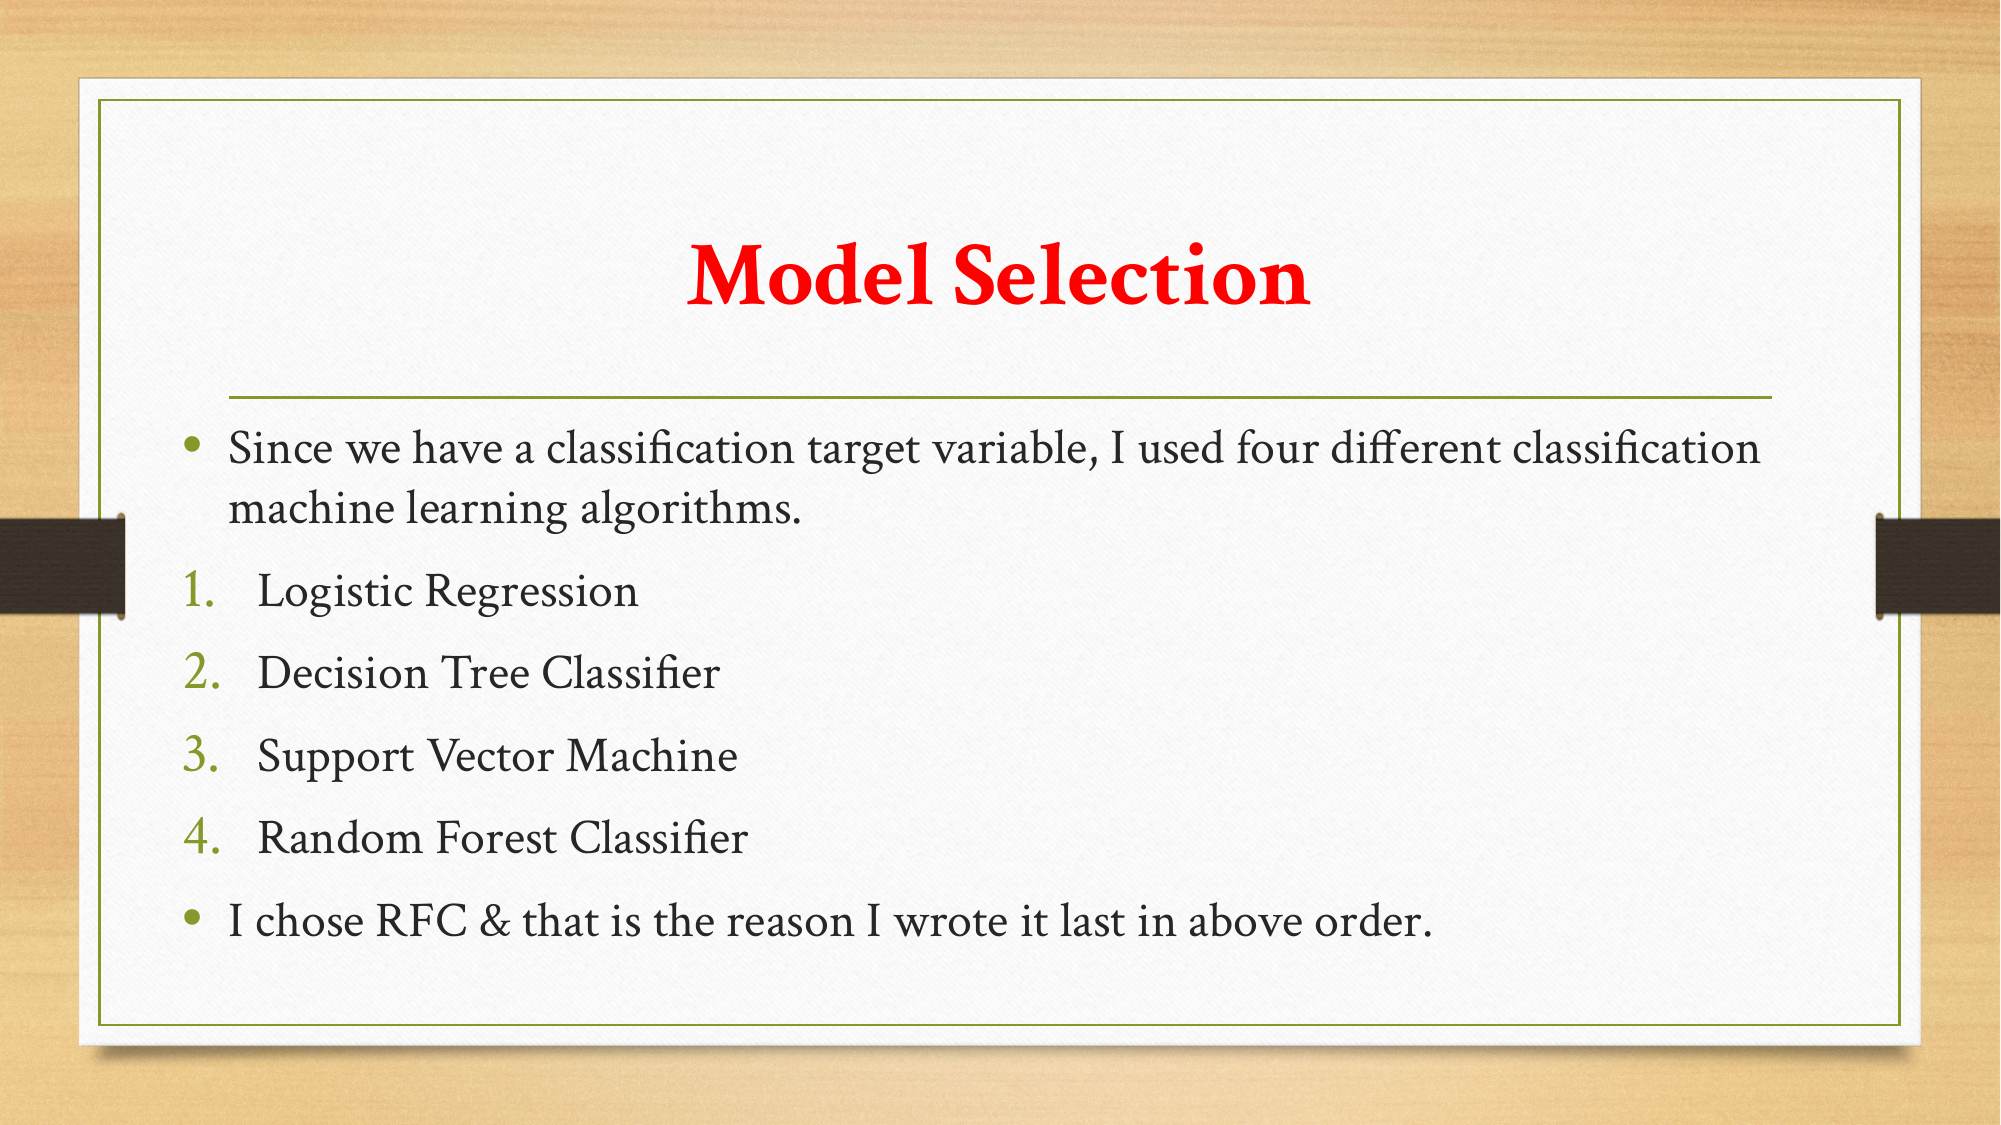

# Model Selection
Since we have a classification target variable, I used four different classification machine learning algorithms.
Logistic Regression
Decision Tree Classifier
Support Vector Machine
Random Forest Classifier
I chose RFC & that is the reason I wrote it last in above order.